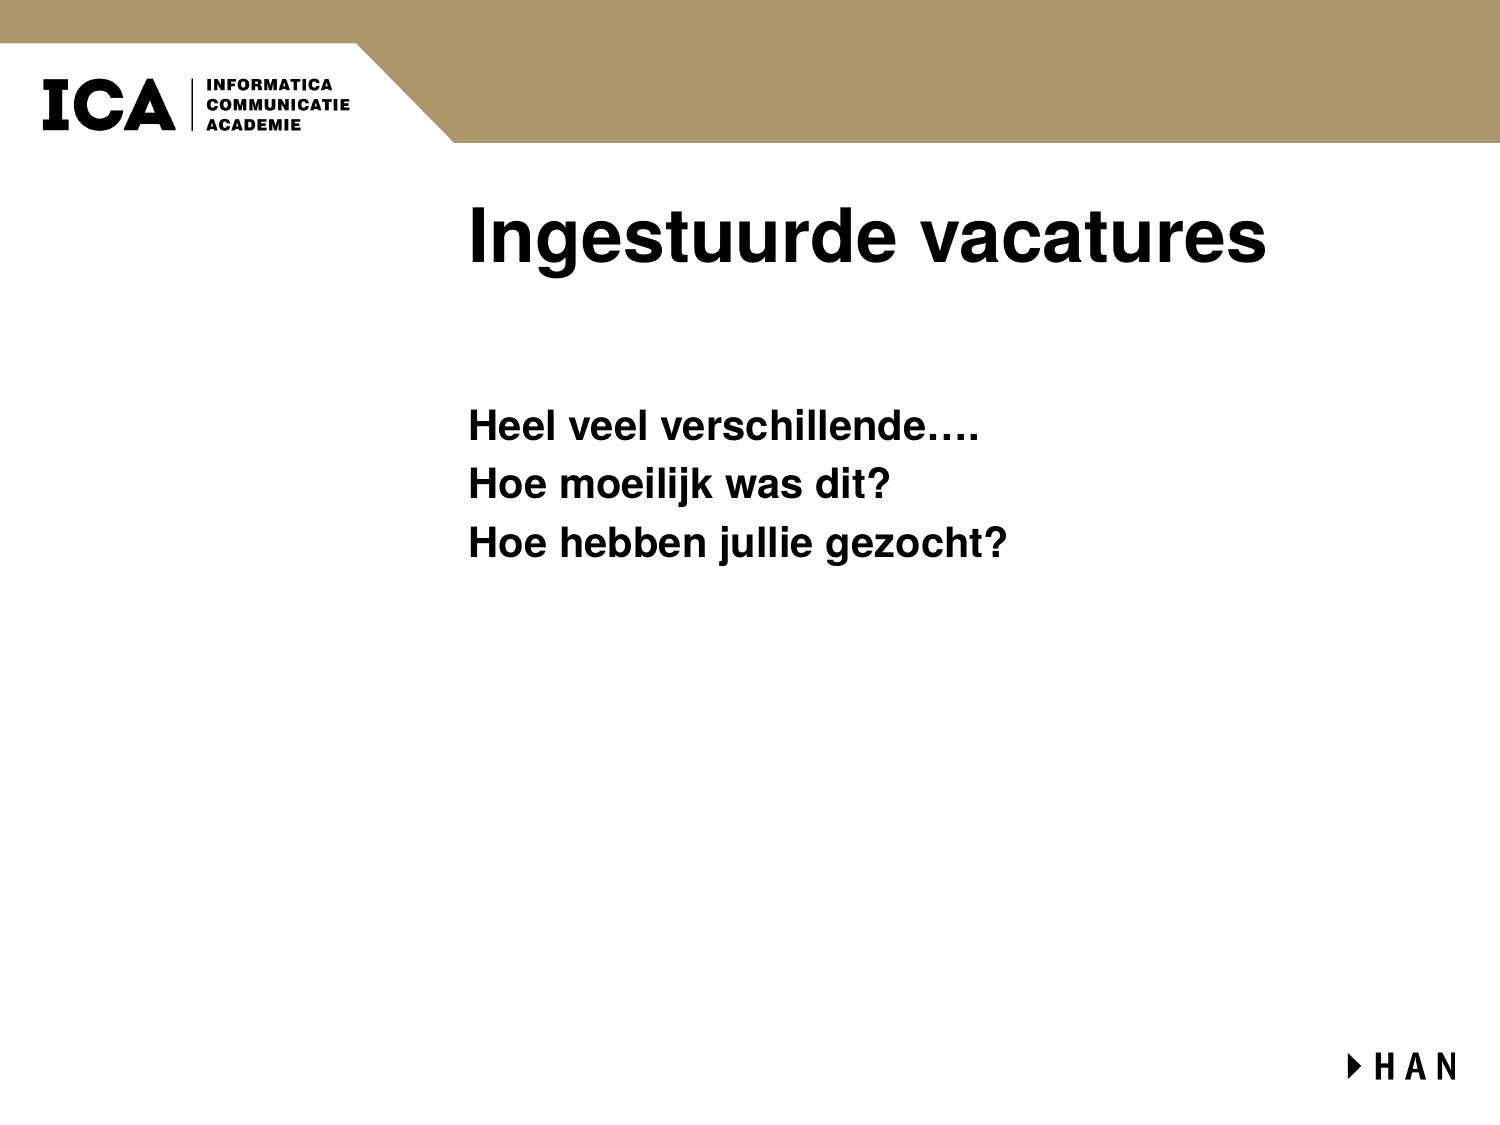

# Ingestuurde vacatures

Heel veel verschillende….
Hoe moeilijk was dit?
Hoe hebben jullie gezocht?